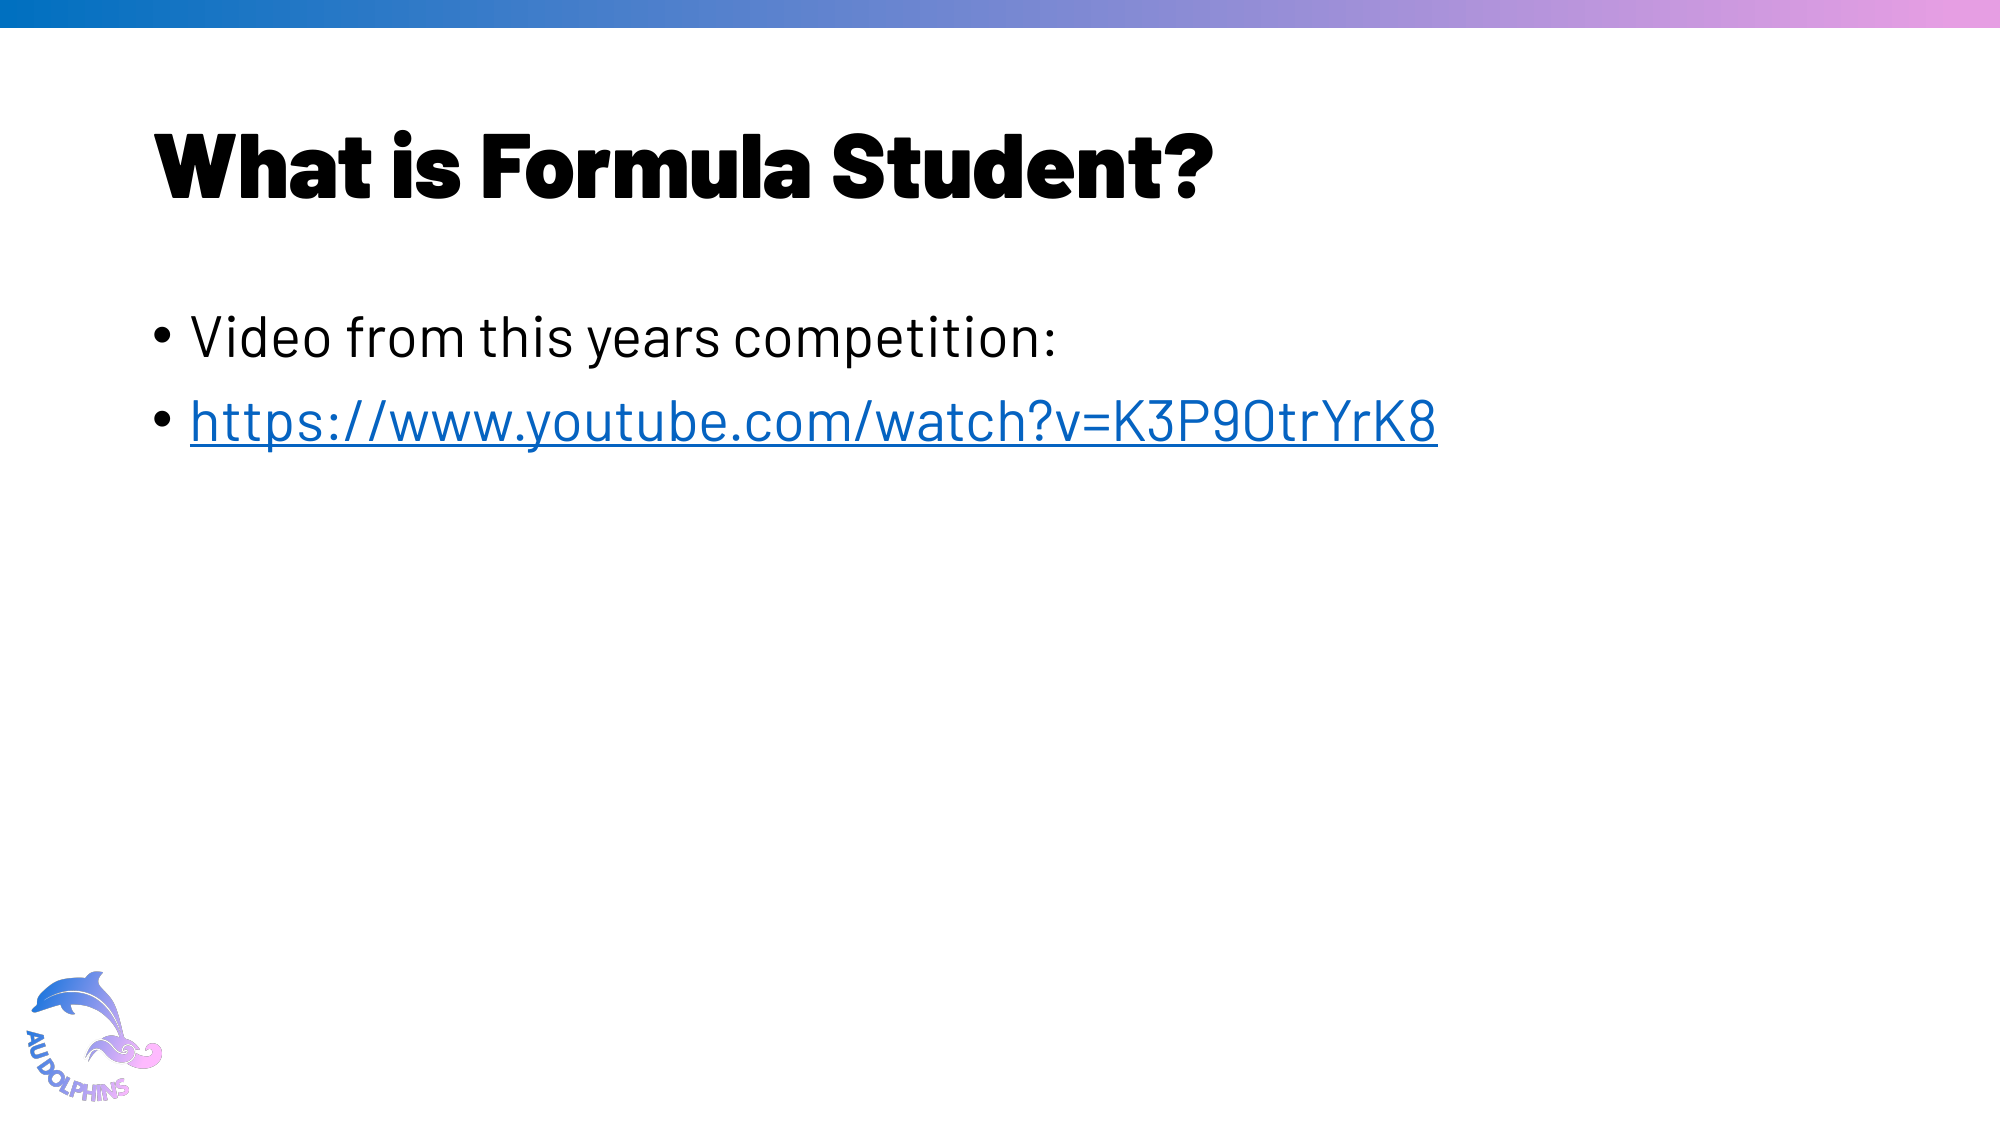

# What is Formula Student?
Video from this years competition:
https://www.youtube.com/watch?v=K3P9OtrYrK8